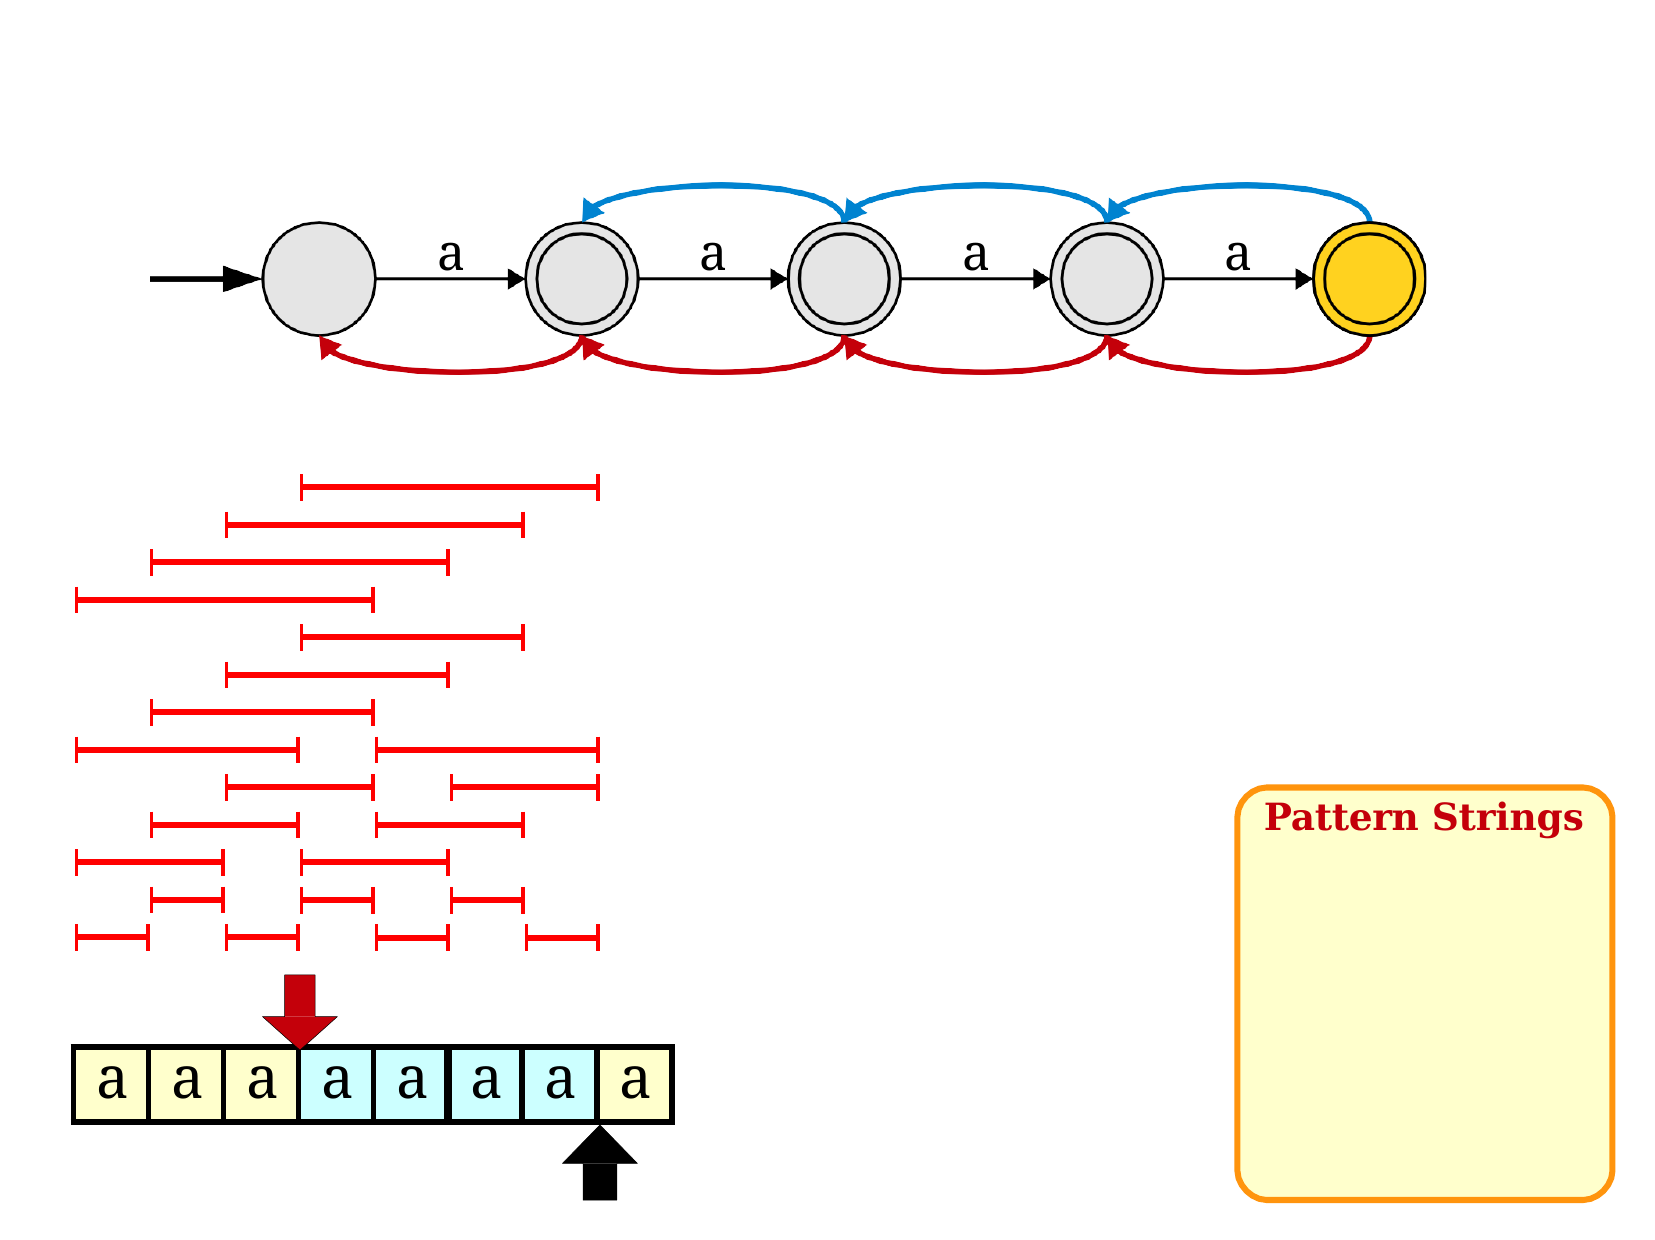

a
a
a
a

Pattern Strings

| a |  |  |  |
| --- | --- | --- | --- |
| a | a |  |  |
| a | a | a |  |
| a | a | a | a |

| a | a | a | a | a | a | a | a |
| --- | --- | --- | --- | --- | --- | --- | --- |